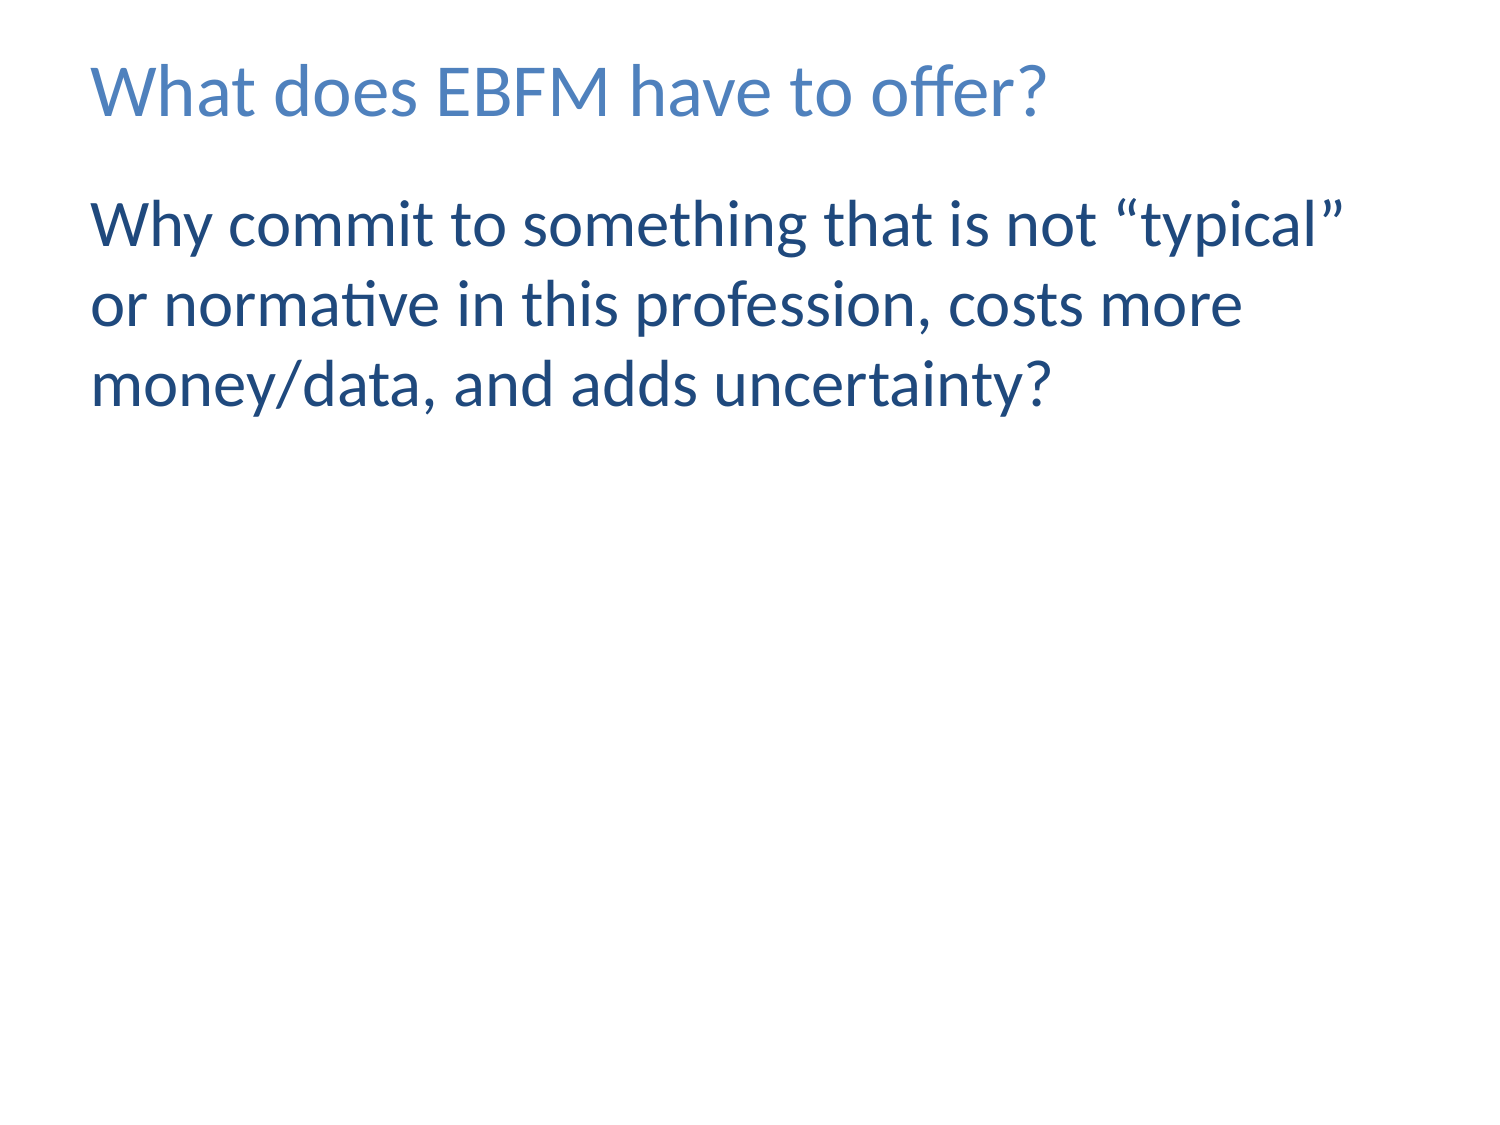

# What does EBFM have to offer?
Why commit to something that is not “typical” or normative in this profession, costs more money/data, and adds uncertainty?